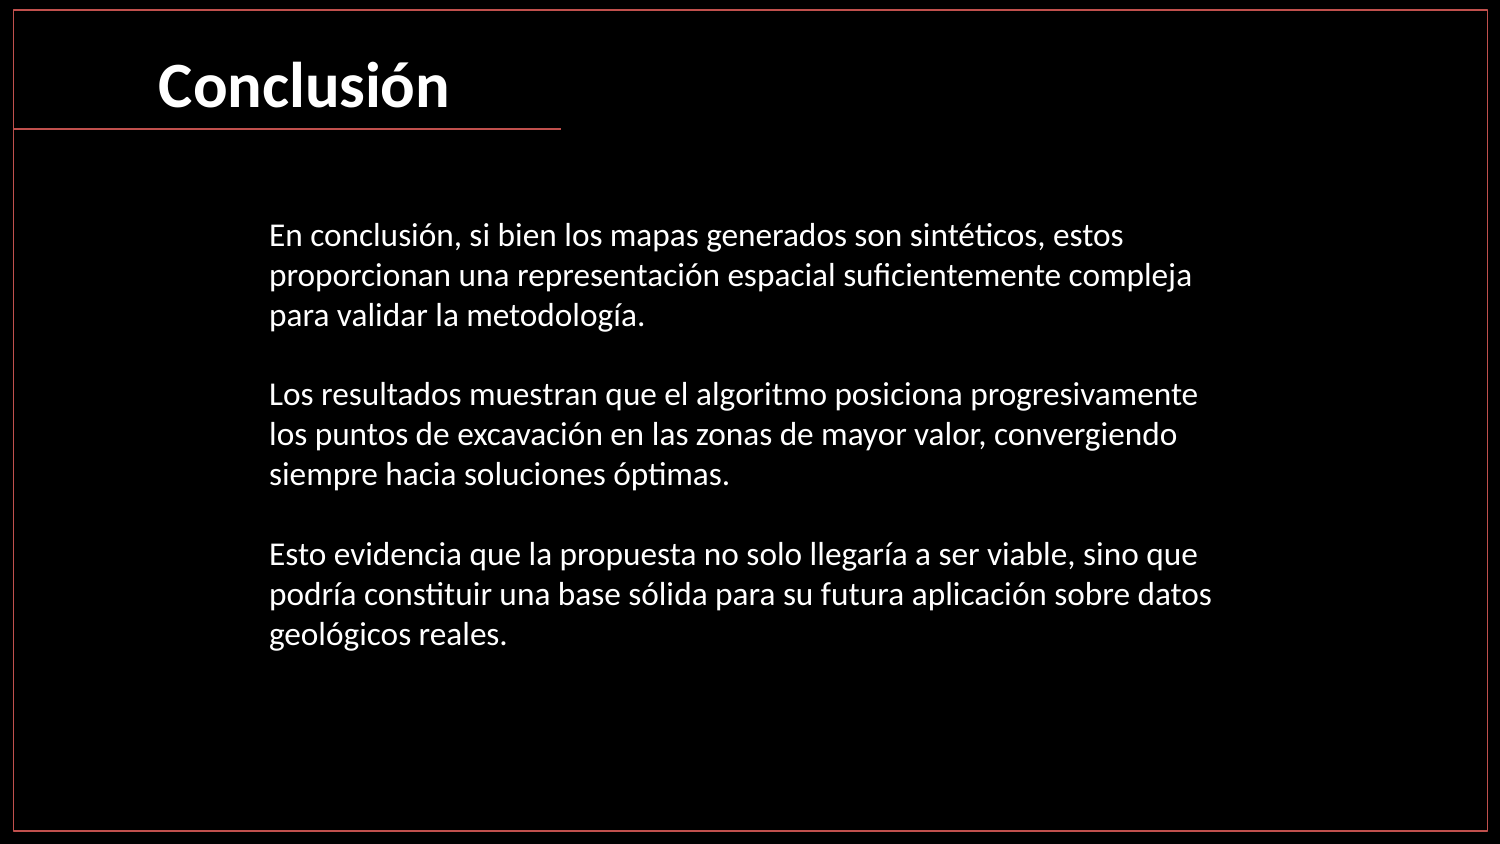

# Conclusión

En conclusión, si bien los mapas generados son sintéticos, estos proporcionan una representación espacial suficientemente compleja para validar la metodología.

Los resultados muestran que el algoritmo posiciona progresivamente los puntos de excavación en las zonas de mayor valor, convergiendo siempre hacia soluciones óptimas.

Esto evidencia que la propuesta no solo llegaría a ser viable, sino que podría constituir una base sólida para su futura aplicación sobre datos geológicos reales.